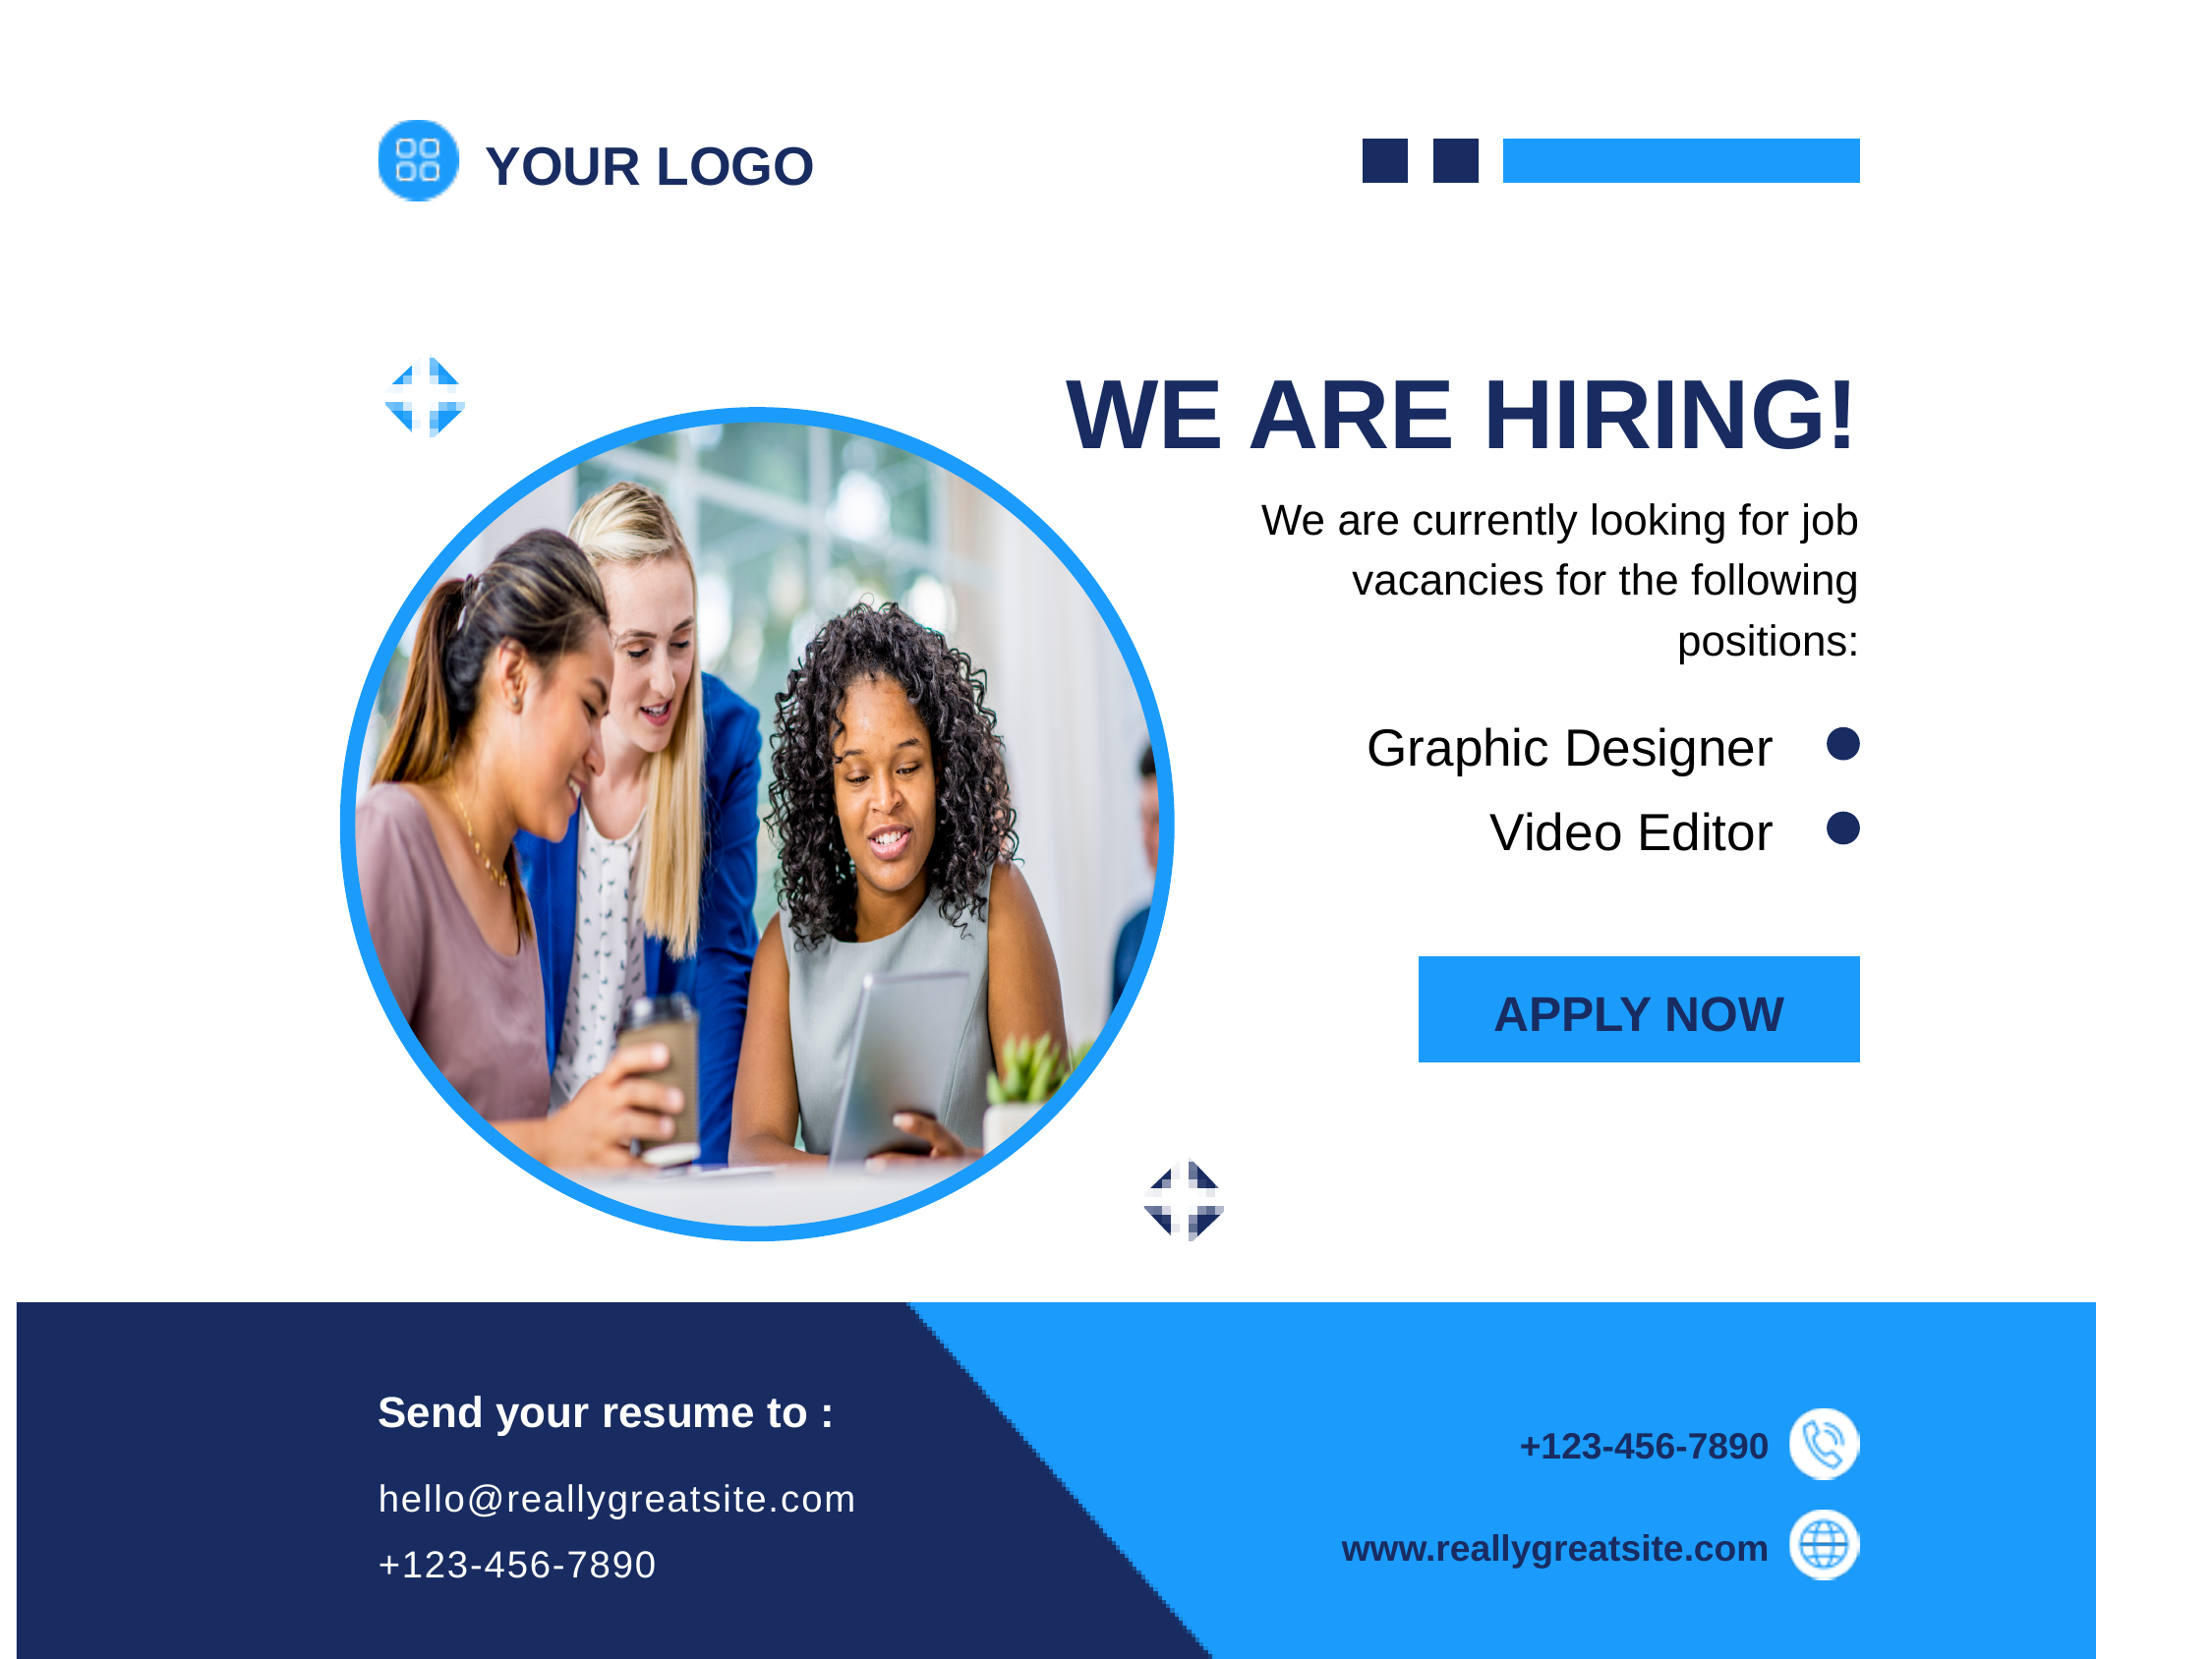

YOUR LOGO

WE ARE HIRING!

We are currently looking for job vacancies for the following positions:
Graphic Designer

Video Editor

APPLY NOW

Send your resume to :

+123-456-7890
hello@reallygreatsite.com
+123-456-7890

www.reallygreatsite.com